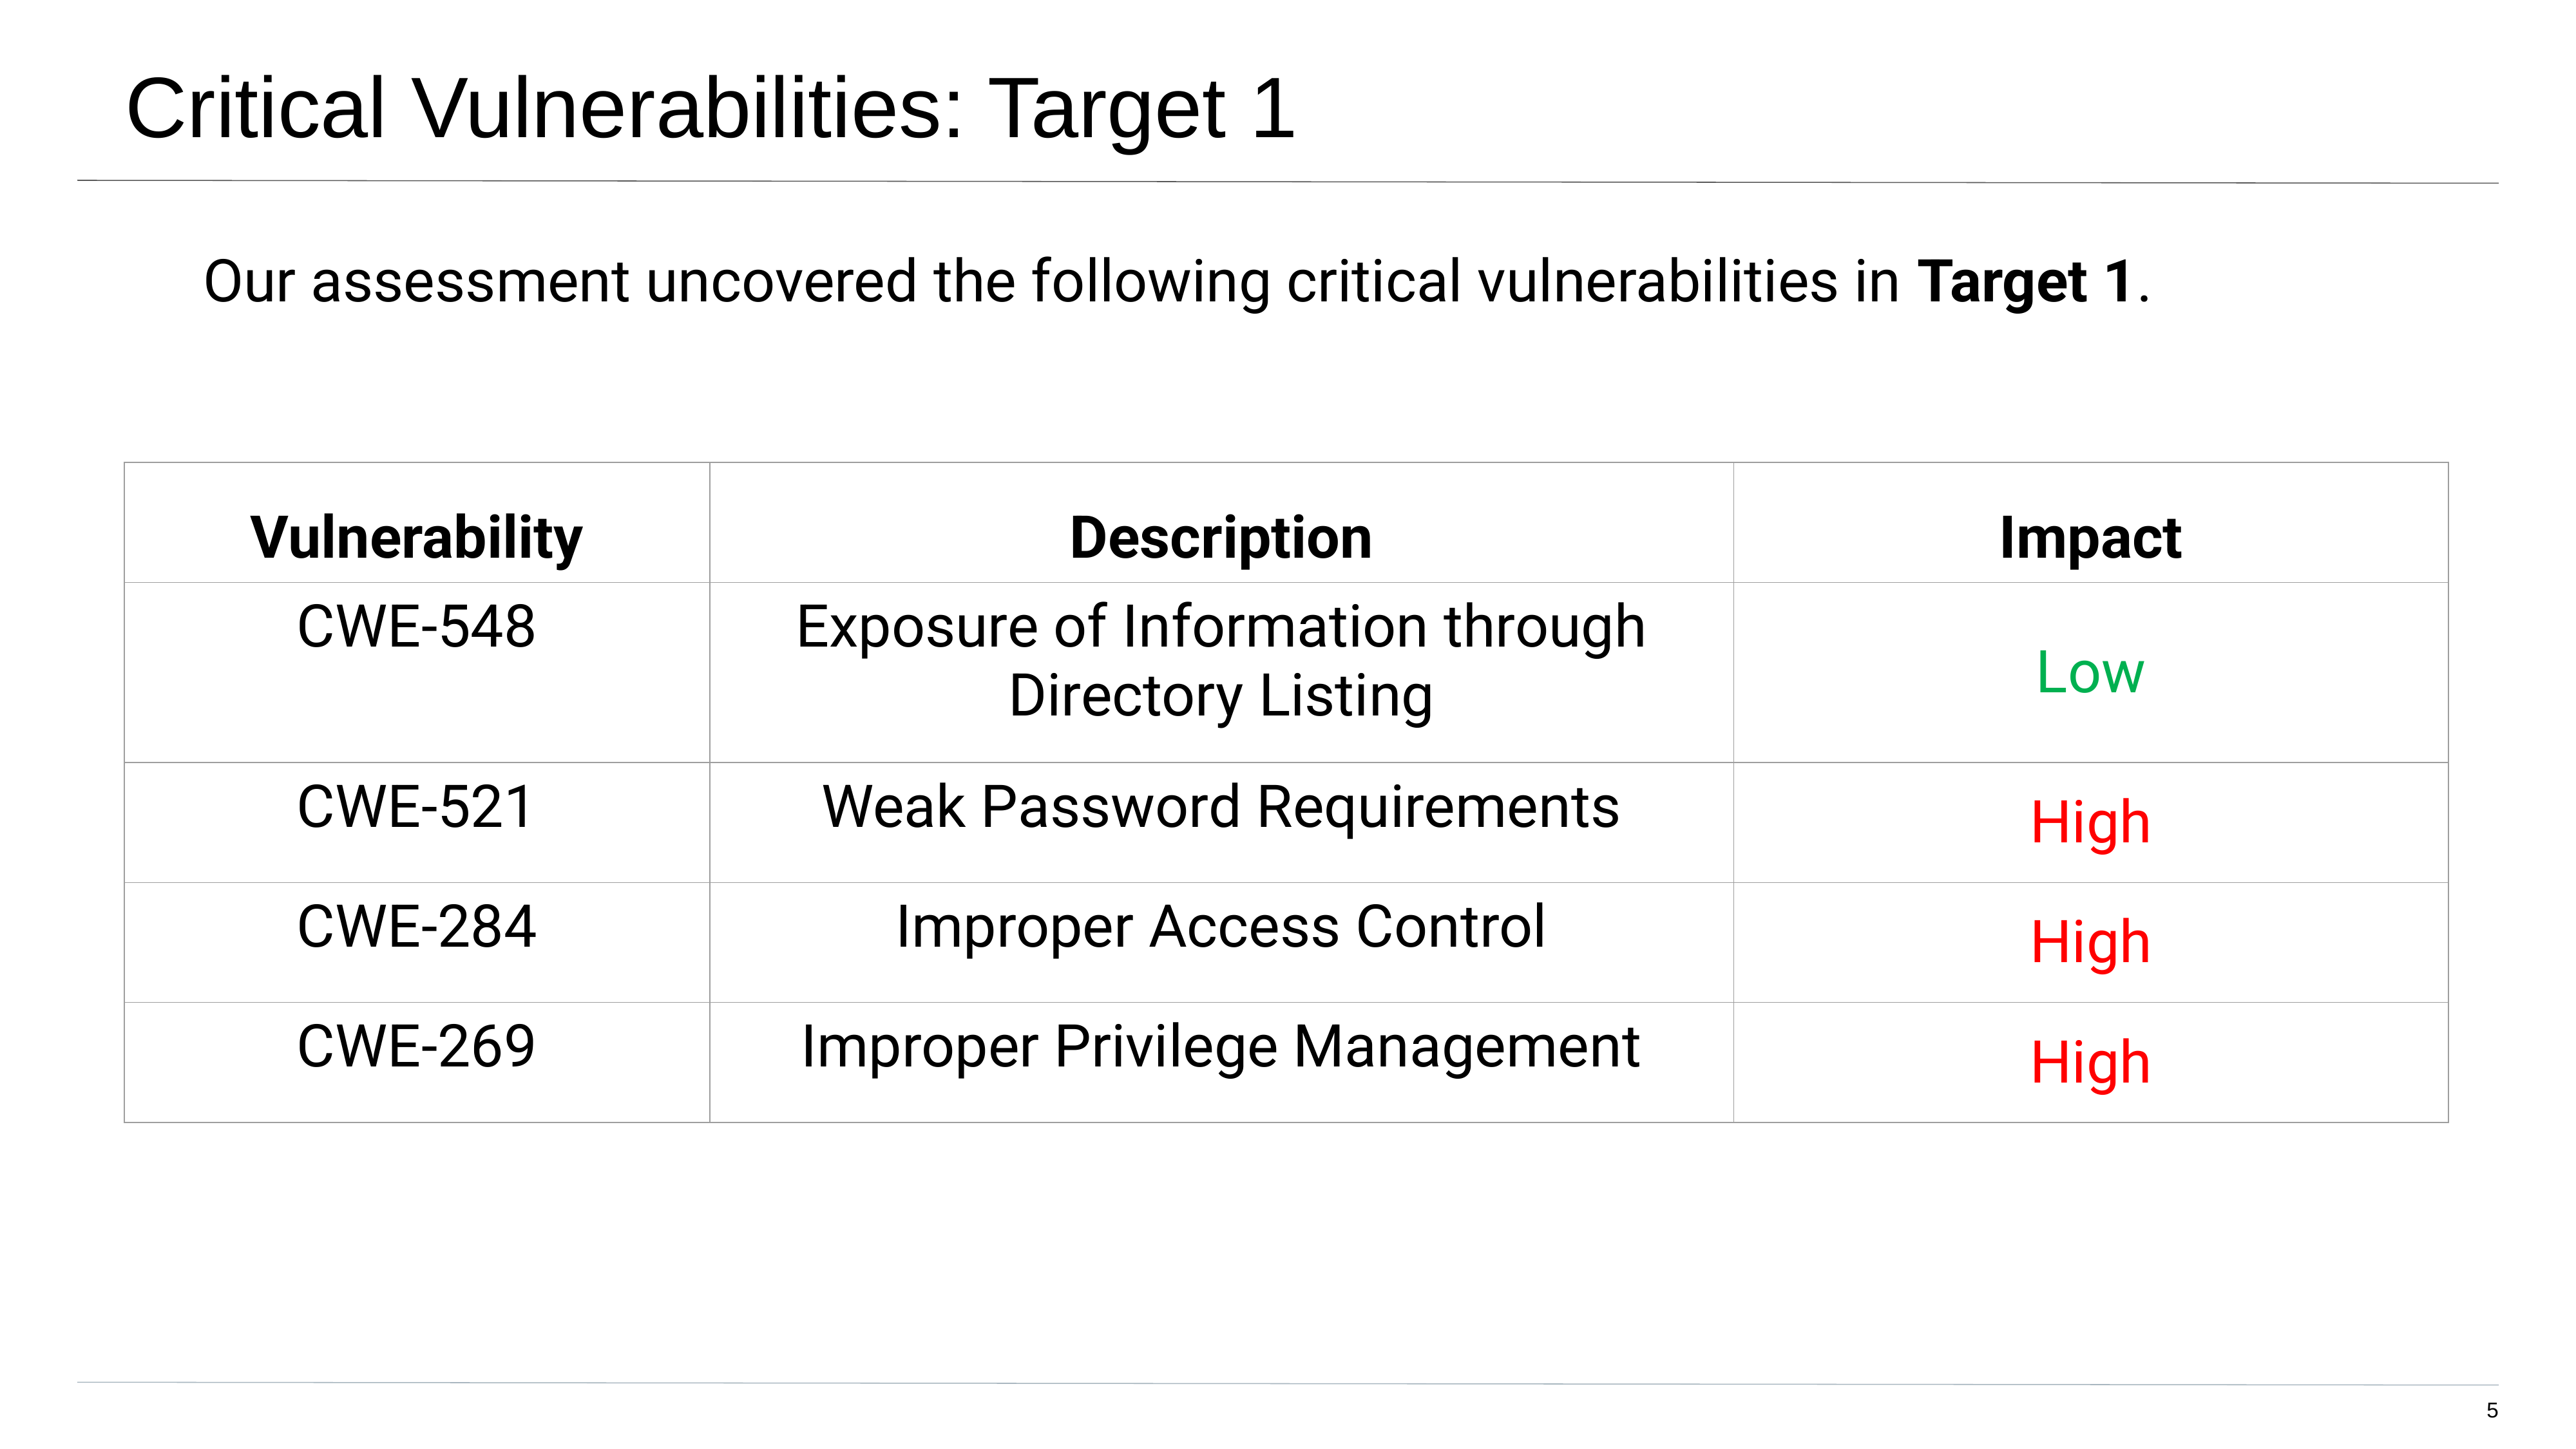

# Critical Vulnerabilities: Target 1
Our assessment uncovered the following critical vulnerabilities in Target 1.

| Vulnerability | Description | Impact |
| --- | --- | --- |
| CWE-548 | Exposure of Information through Directory Listing | Low |
| CWE-521 | Weak Password Requirements | High |
| CWE-284 | Improper Access Control | High |
| CWE-269 | Improper Privilege Management | High |
5